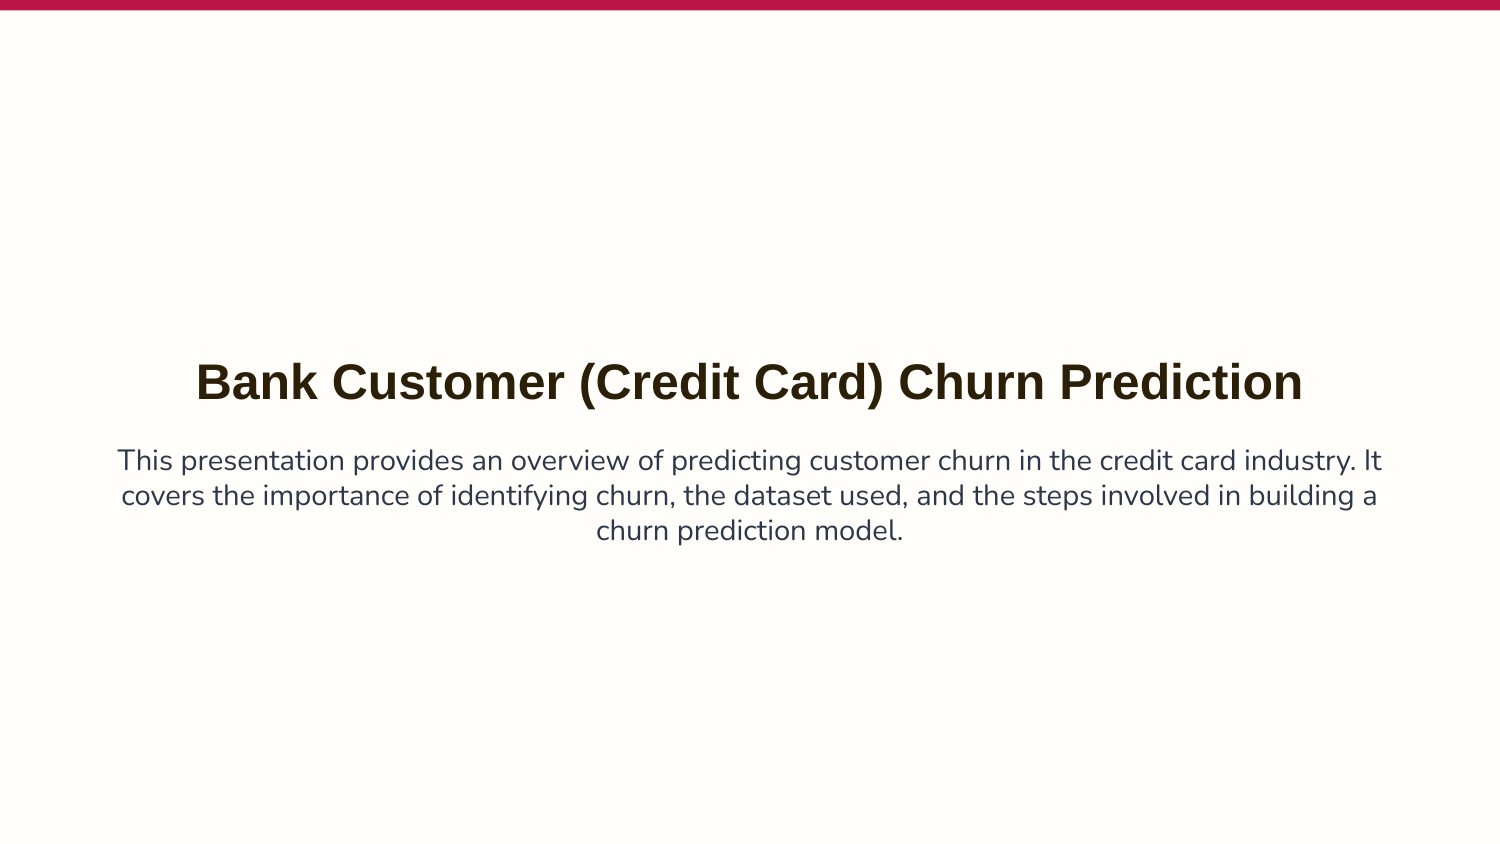

Bank Customer (Credit Card) Churn Prediction
This presentation provides an overview of predicting customer churn in the credit card industry. It covers the importance of identifying churn, the dataset used, and the steps involved in building a churn prediction model.